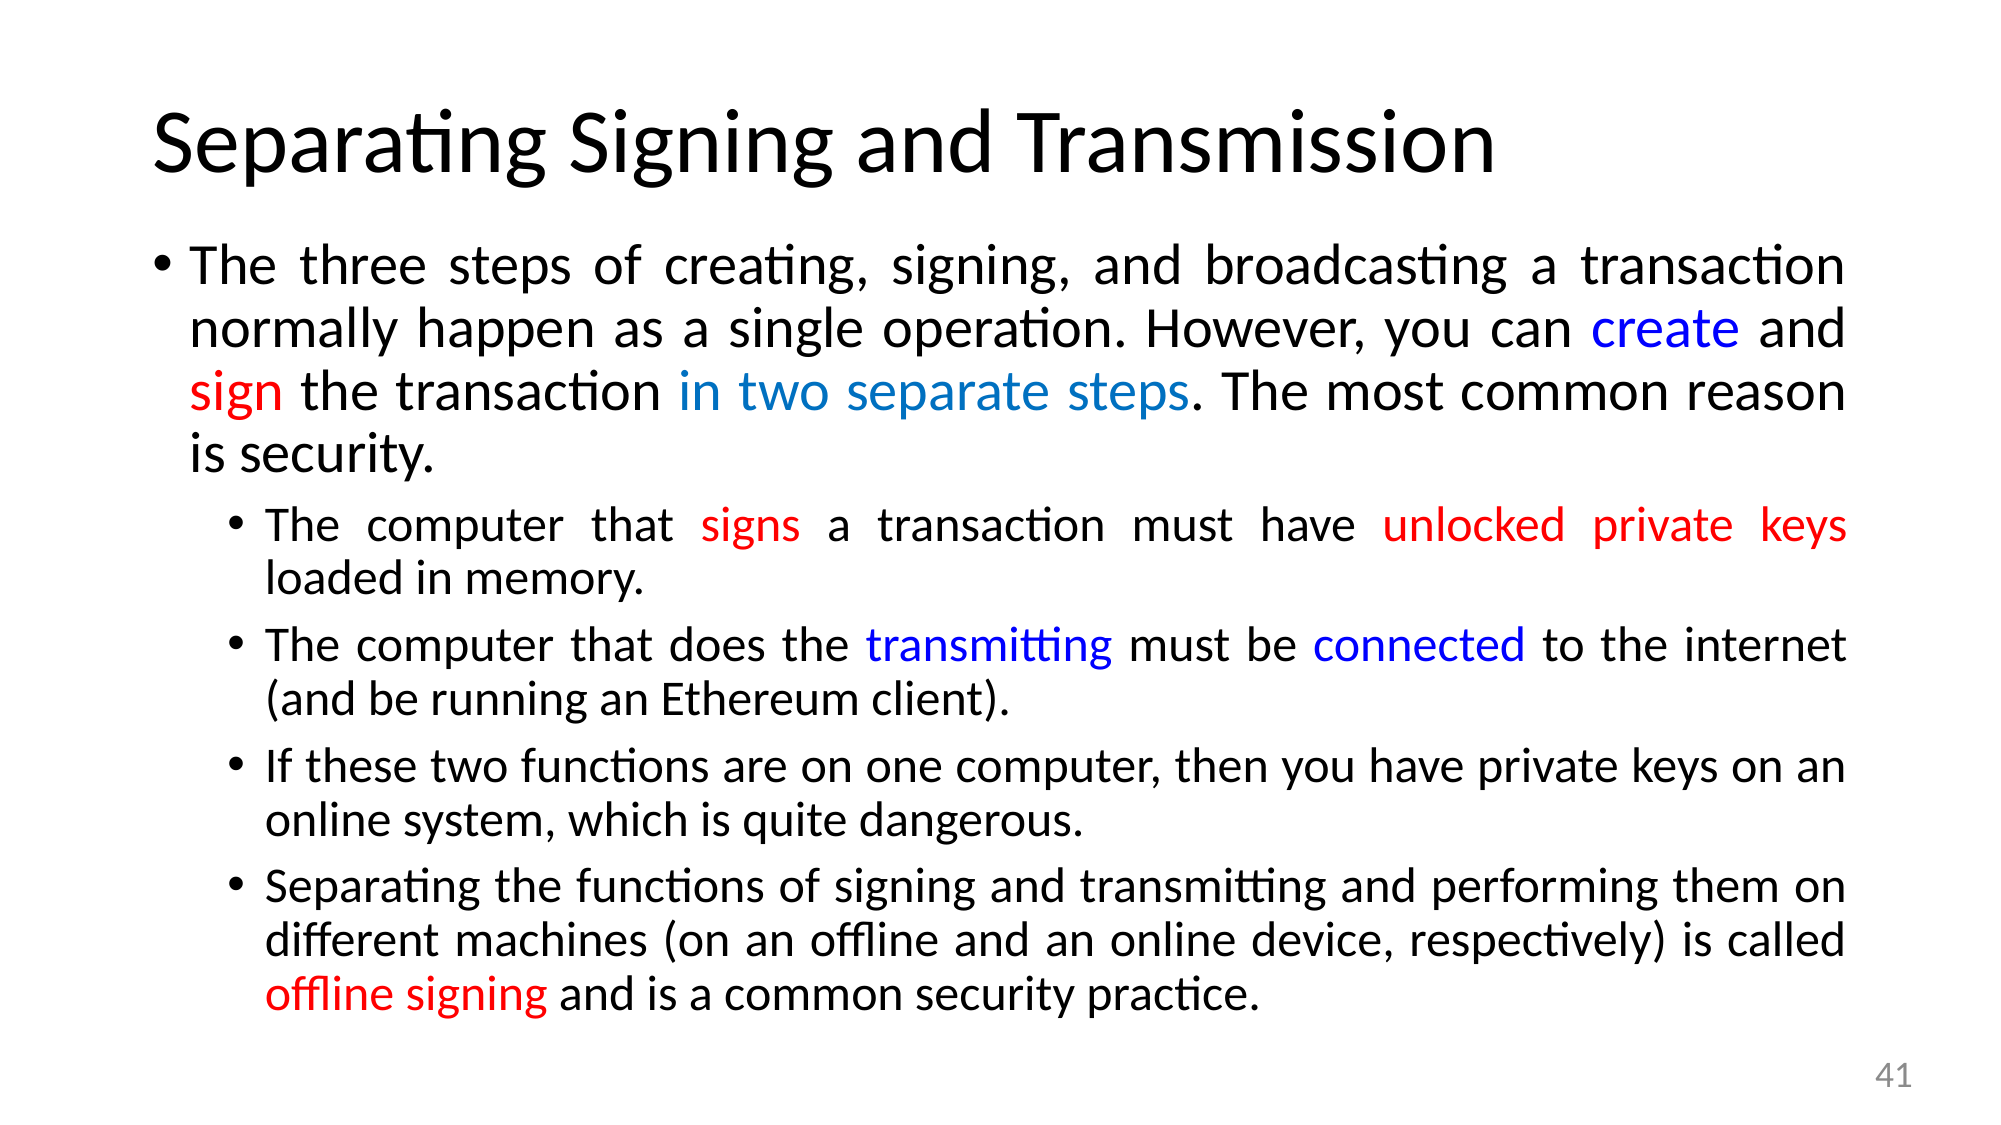

# Separating Signing and Transmission
The three steps of creating, signing, and broadcasting a transaction normally happen as a single operation. However, you can create and sign the transaction in two separate steps. The most common reason is security.
The computer that signs a transaction must have unlocked private keys loaded in memory.
The computer that does the transmitting must be connected to the internet (and be running an Ethereum client).
If these two functions are on one computer, then you have private keys on an online system, which is quite dangerous.
Separating the functions of signing and transmitting and performing them on different machines (on an offline and an online device, respectively) is called offline signing and is a common security practice.
41